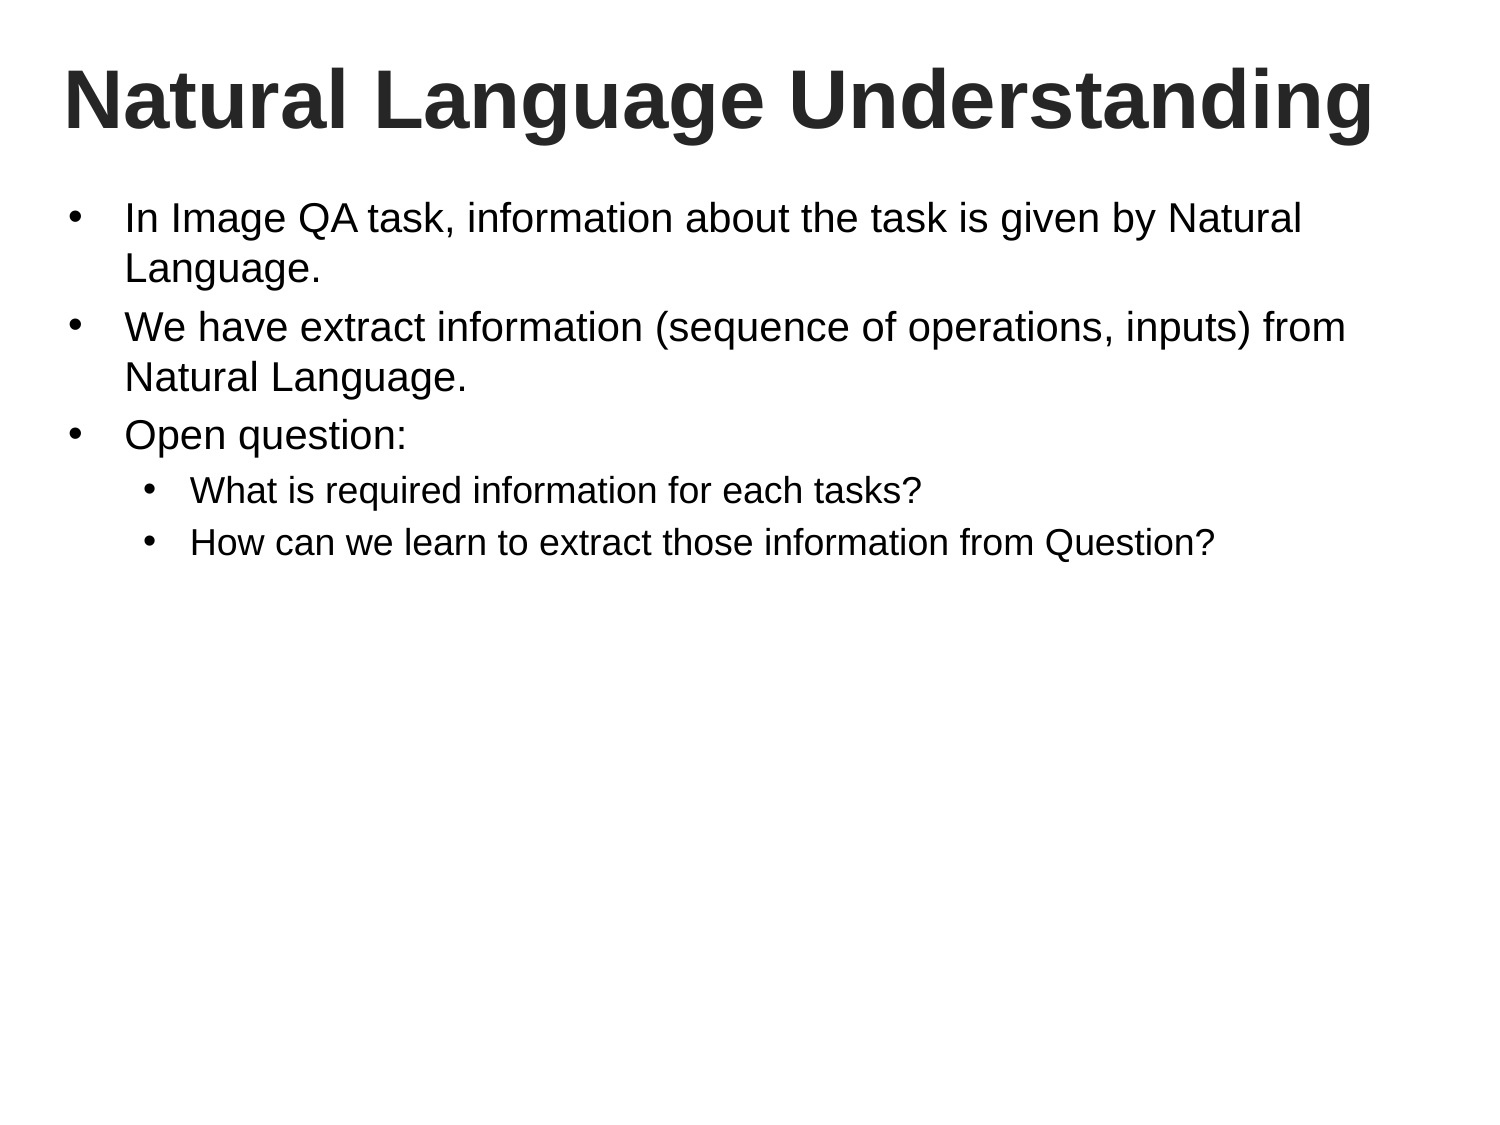

# Natural Language Understanding
In Image QA task, information about the task is given by Natural Language.
We have extract information (sequence of operations, inputs) from Natural Language.
Open question:
What is required information for each tasks?
How can we learn to extract those information from Question?